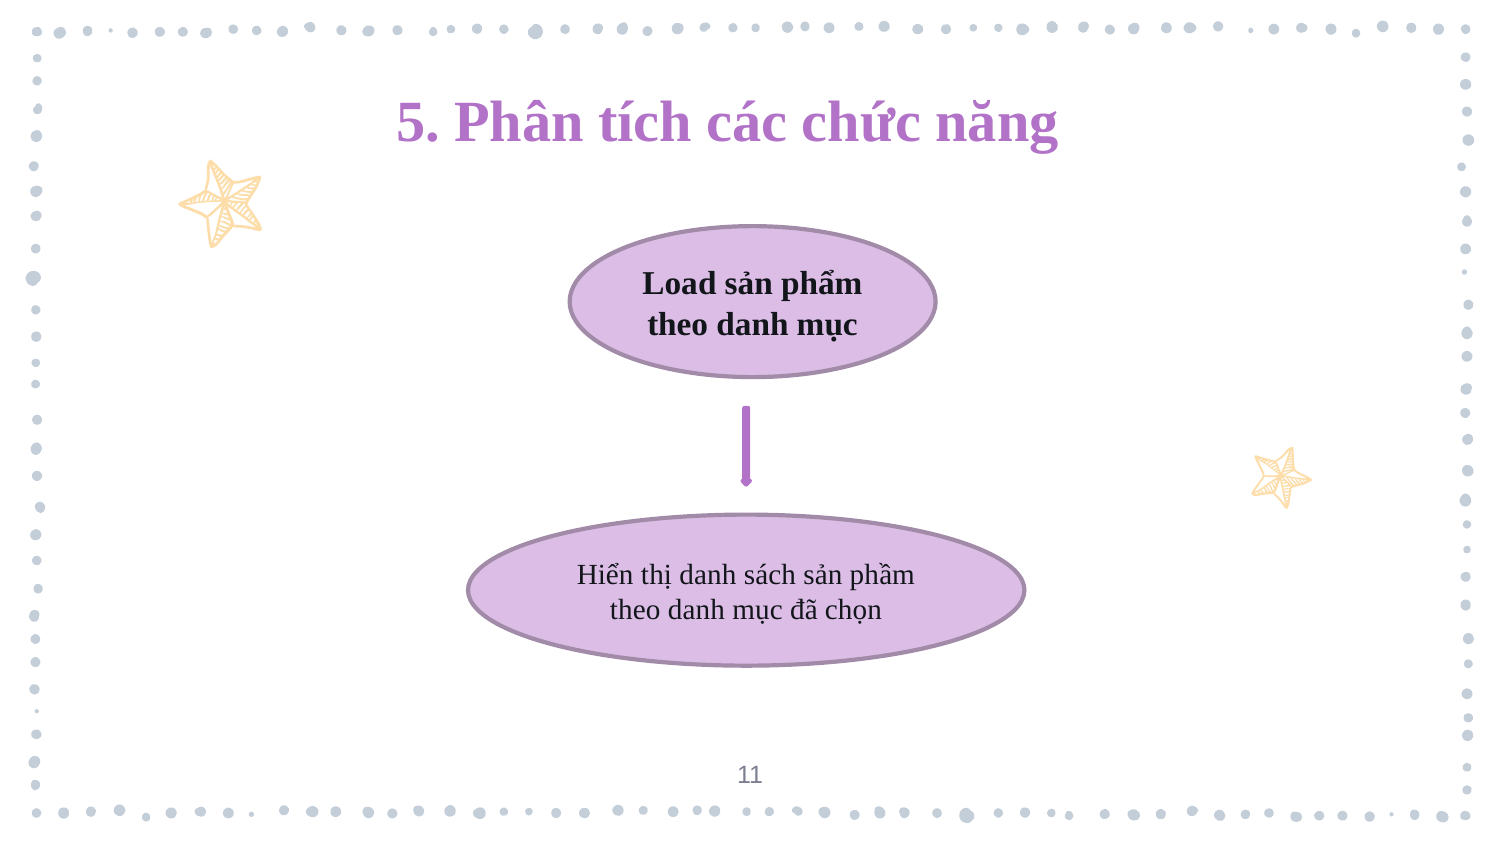

5. Phân tích các chức năng

Load sản phẩm theo danh mục

Hiển thị danh sách sản phầm theo danh mục đã chọn
11